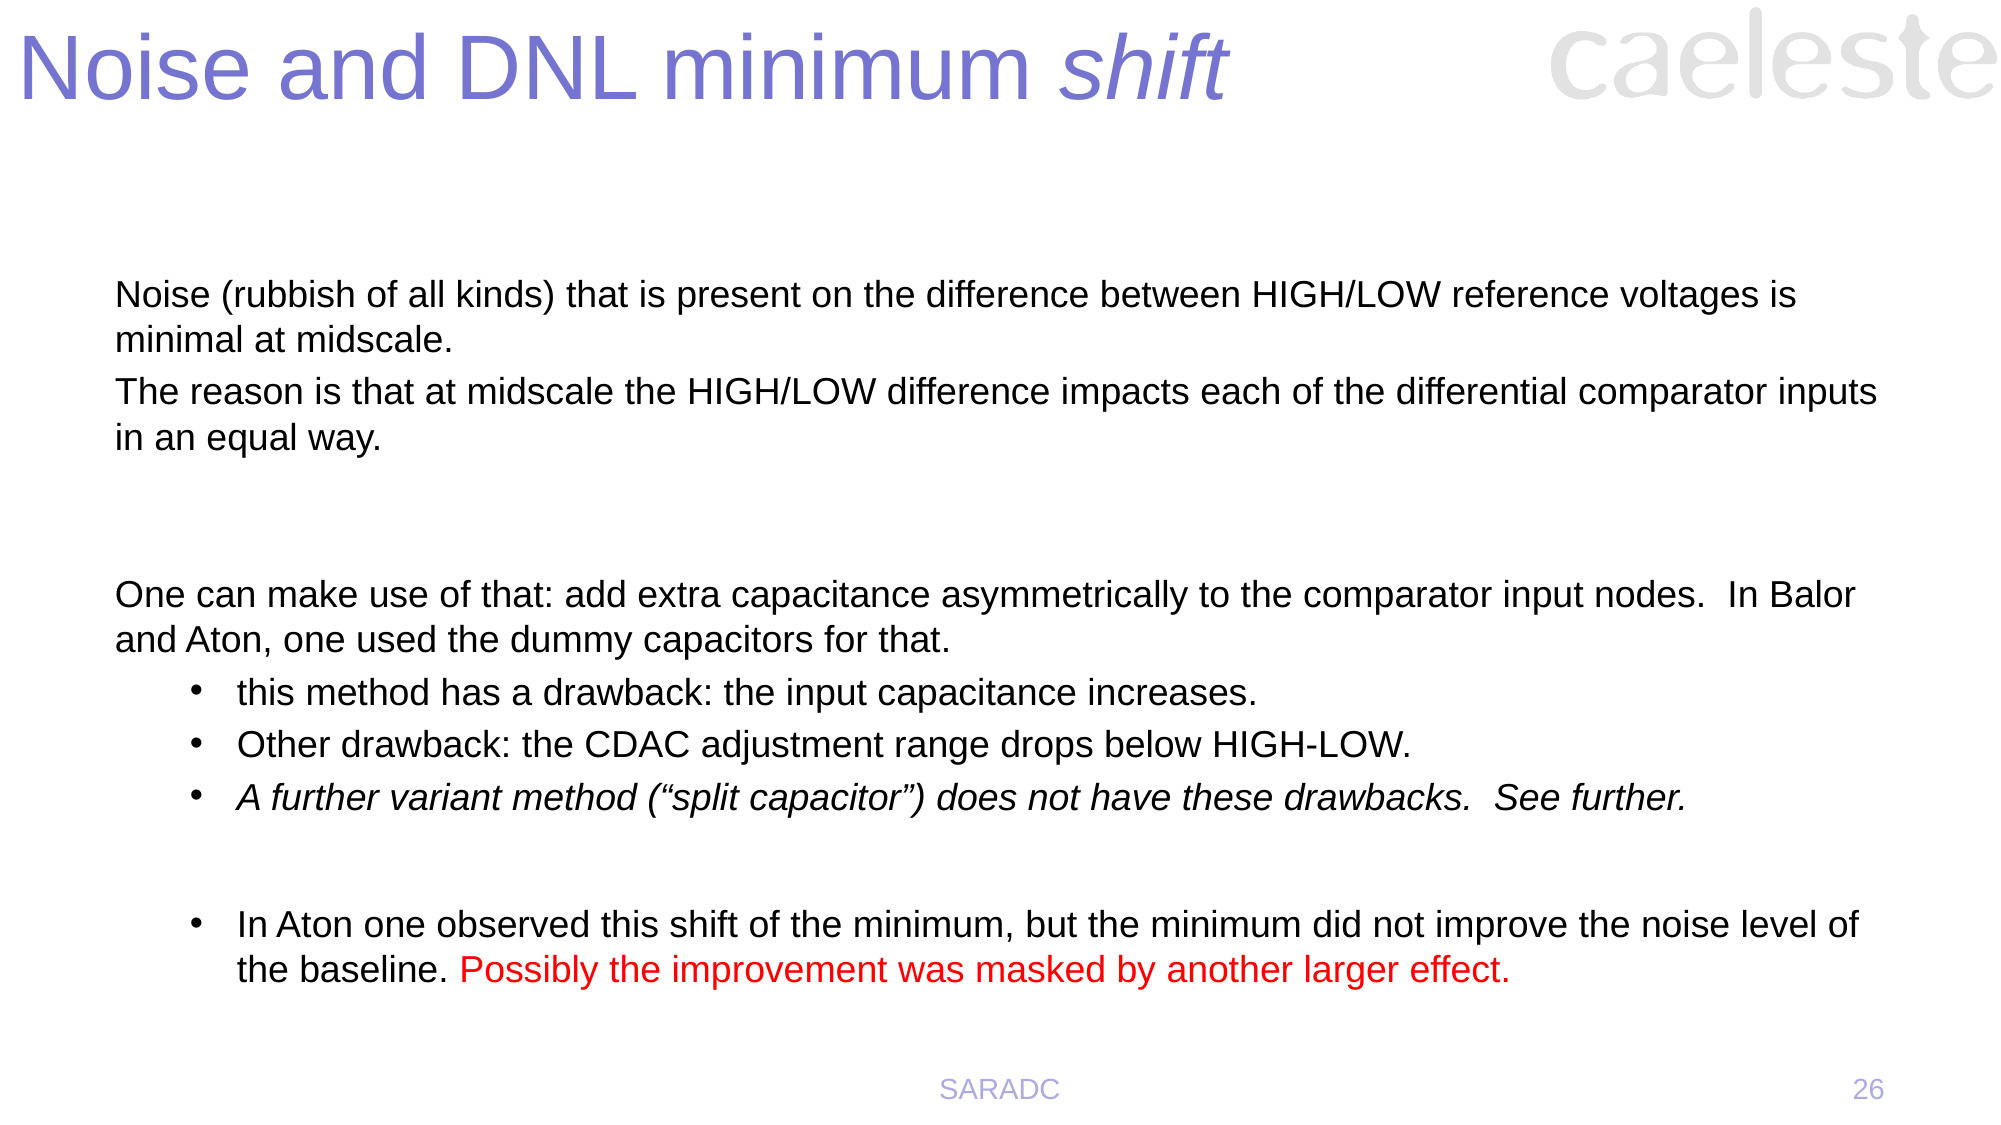

# Noise and DNL minimum shift
Noise (rubbish of all kinds) that is present on the difference between HIGH/LOW reference voltages is minimal at midscale.
The reason is that at midscale the HIGH/LOW difference impacts each of the differential comparator inputs in an equal way.

One can make use of that: add extra capacitance asymmetrically to the comparator input nodes.  In Balor and Aton, one used the dummy capacitors for that.
this method has a drawback: the input capacitance increases.
Other drawback: the CDAC adjustment range drops below HIGH-LOW.
A further variant method (“split capacitor”) does not have these drawbacks.  See further.

In Aton one observed this shift of the minimum, but the minimum did not improve the noise level of the baseline. Possibly the improvement was masked by another larger effect.
SARADC
26